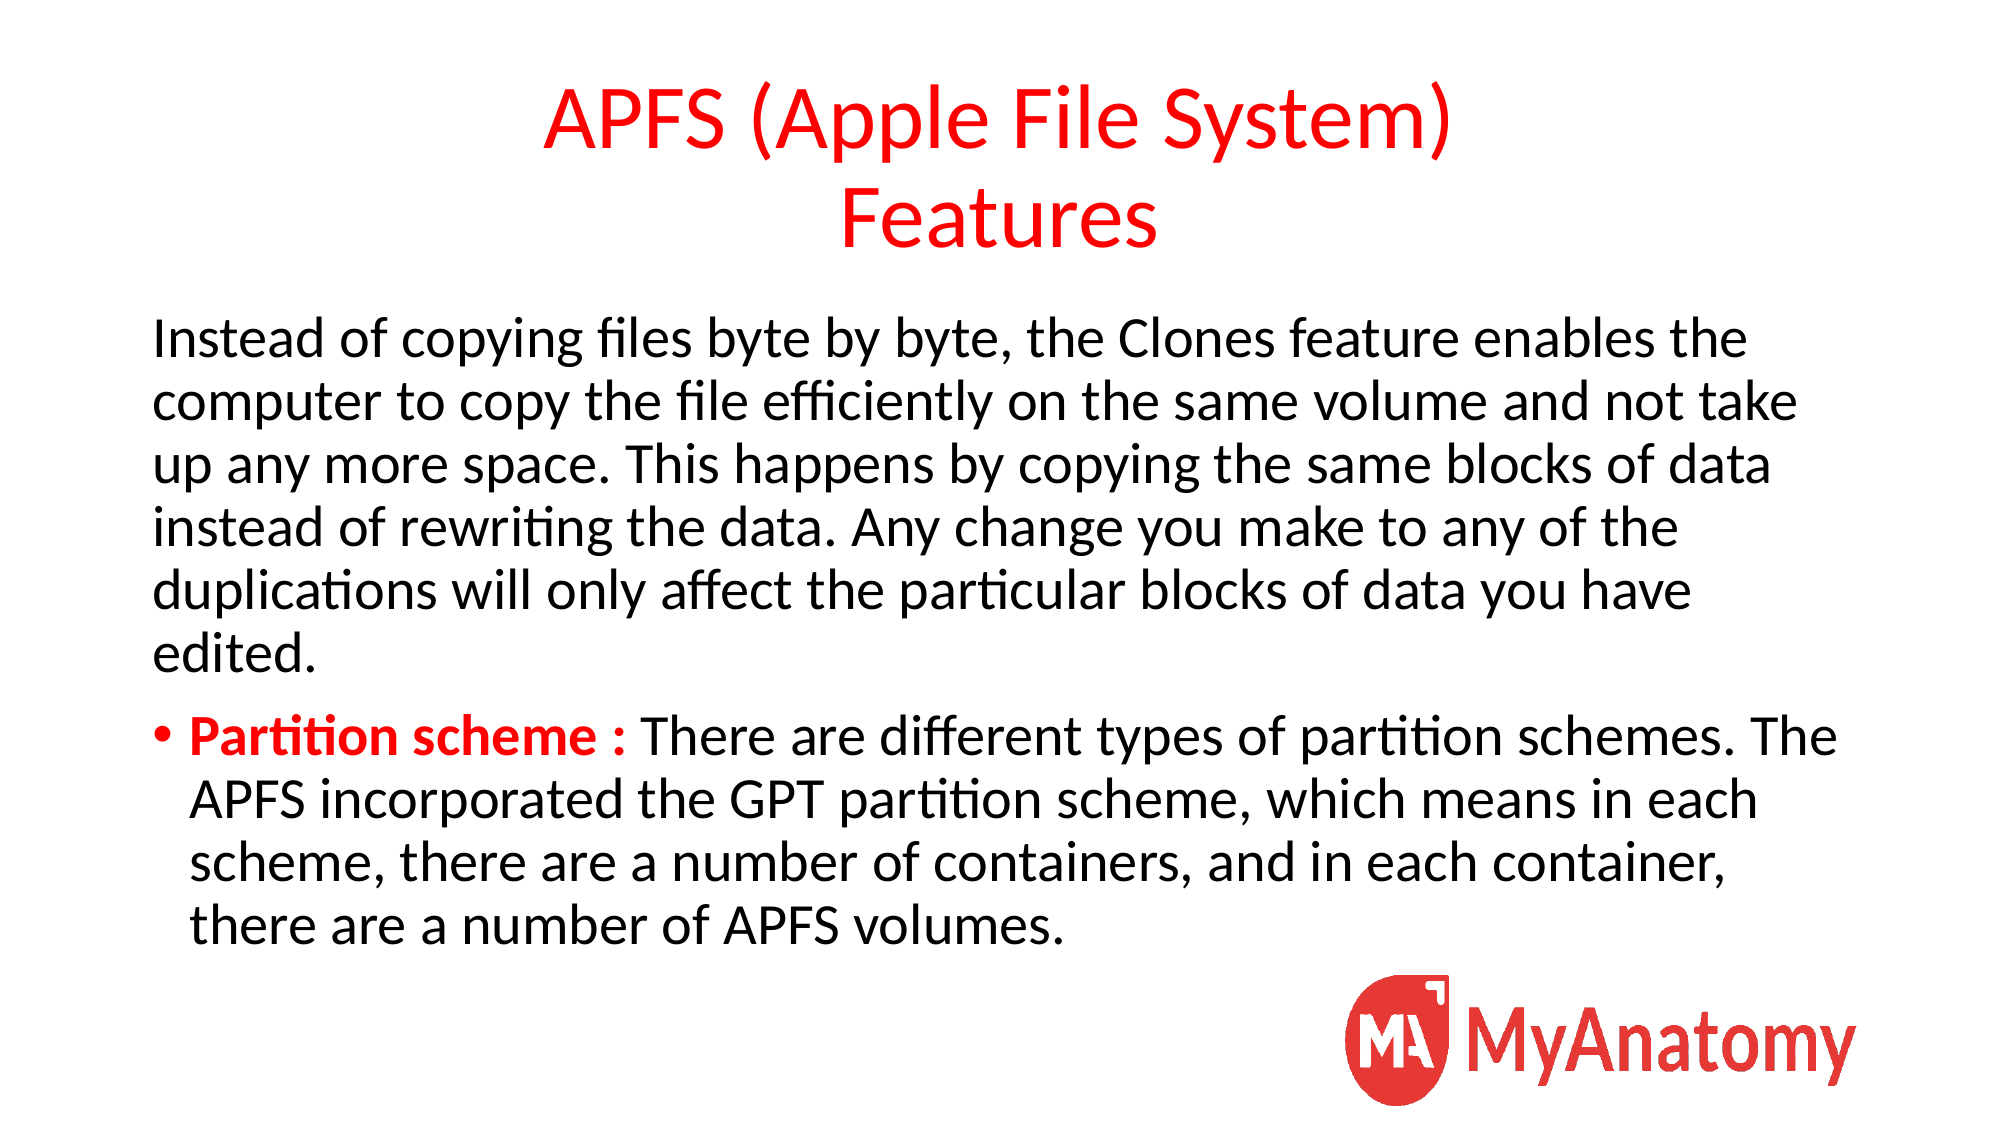

# APFS (Apple File System) Features
Instead of copying files byte by byte, the Clones feature enables the computer to copy the file efficiently on the same volume and not take up any more space. This happens by copying the same blocks of data instead of rewriting the data. Any change you make to any of the duplications will only affect the particular blocks of data you have edited.
Partition scheme : There are different types of partition schemes. The APFS incorporated the GPT partition scheme, which means in each scheme, there are a number of containers, and in each container, there are a number of APFS volumes.